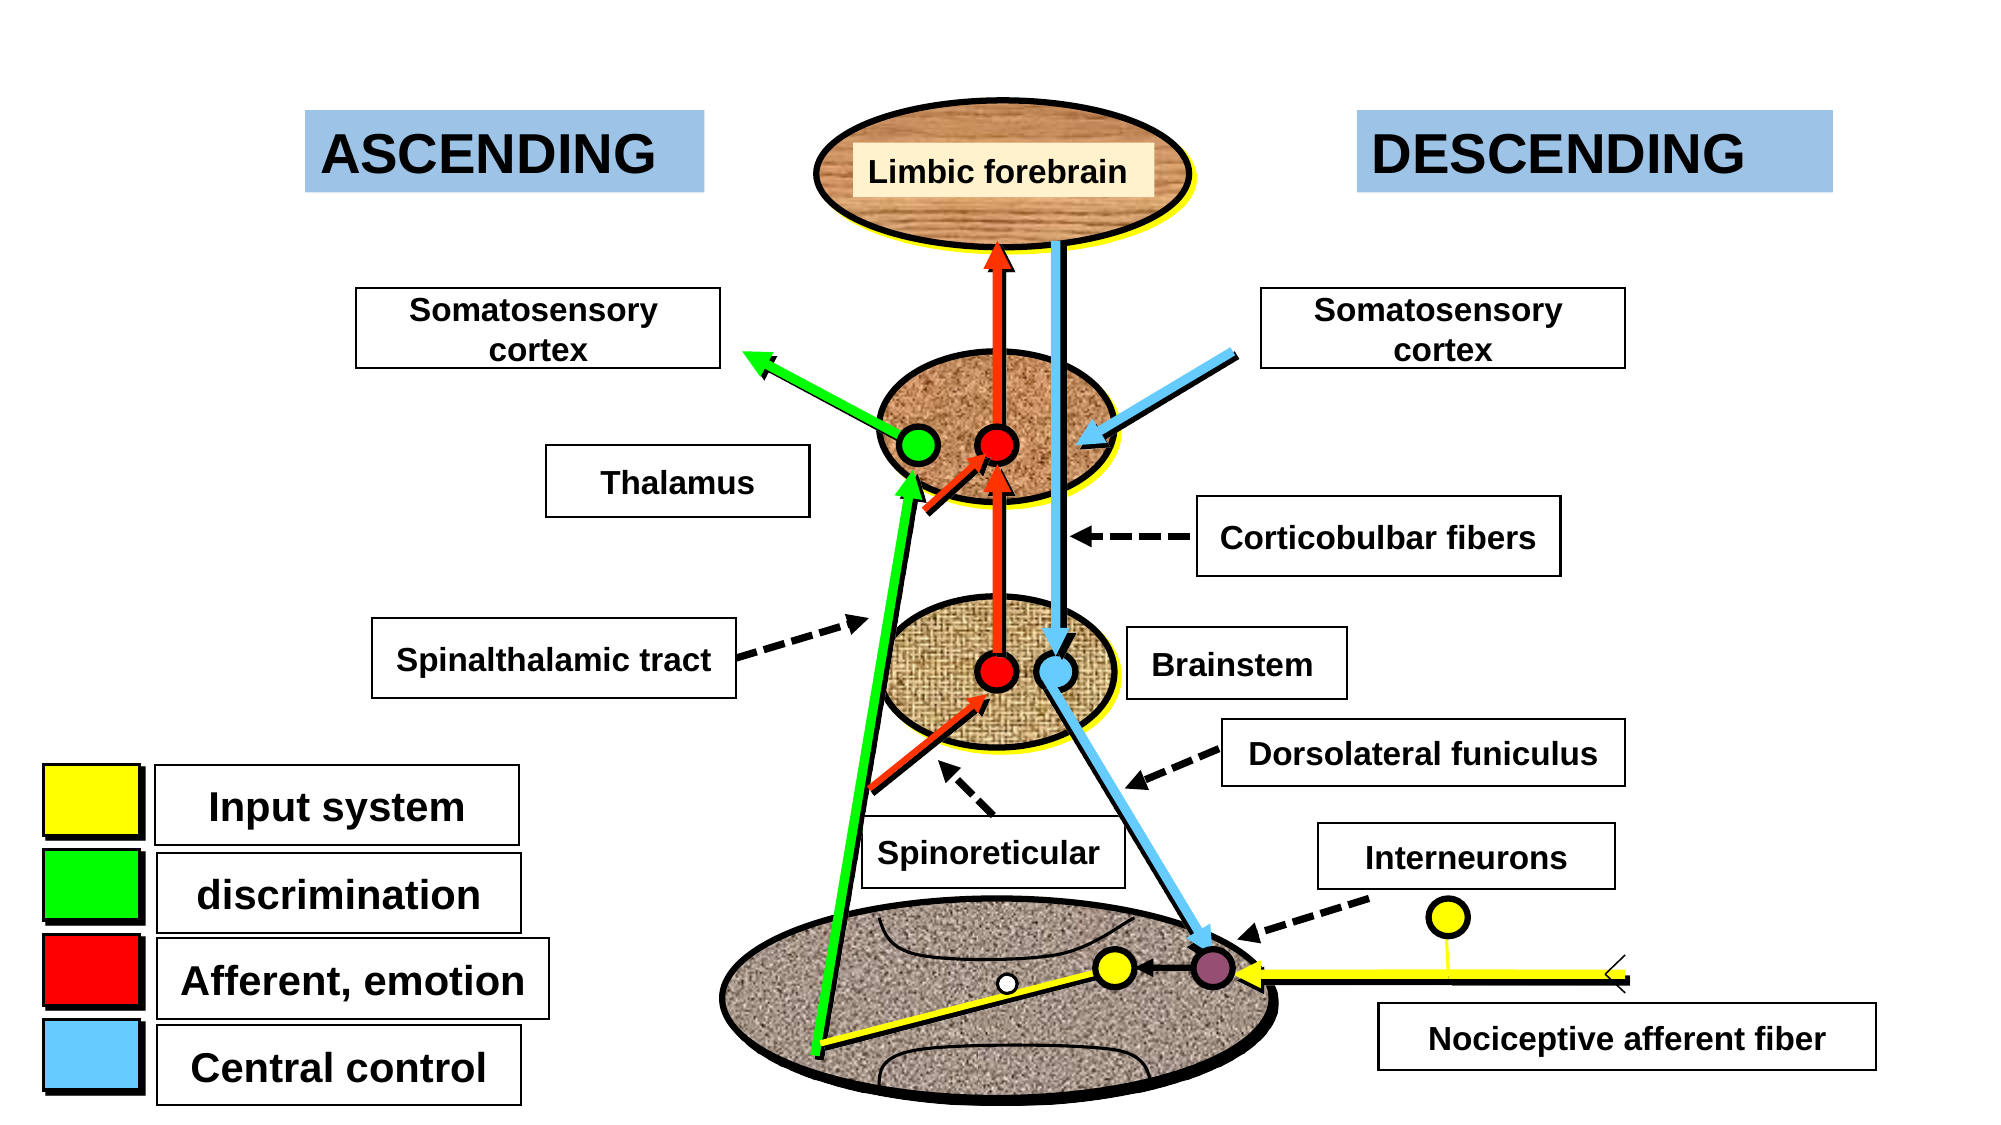

DESCENDING
ASCENDING
Limbic forebrain

Somatosensory
cortex
Somatosensory
cortex

Thalamus

Corticobulbar fibers

Spinalthalamic tract
Brainstem

Dorsolateral funiculus

Input system
Spinoreticular
Interneurons

discrimination

Afferent, emotion

Nociceptive afferent fiber

Central control

Casey and Melzack, 1968
 spinal cord